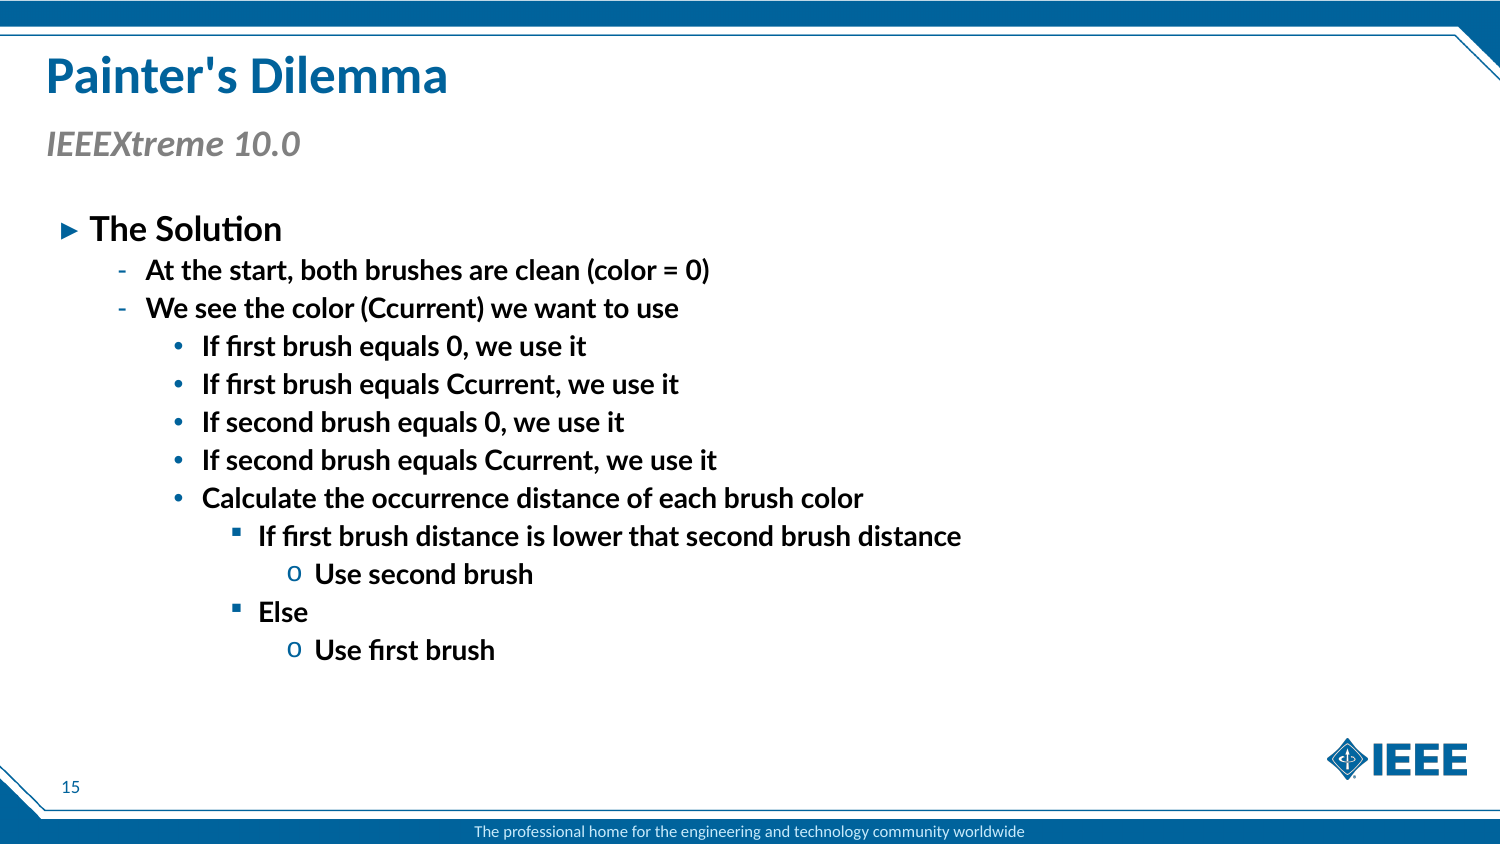

# Painter's Dilemma
IEEEXtreme 10.0
The Solution
At the start, both brushes are clean (color = 0)
We see the color (Ccurrent) we want to use
If first brush equals 0, we use it
If first brush equals Ccurrent, we use it
If second brush equals 0, we use it
If second brush equals Ccurrent, we use it
Calculate the occurrence distance of each brush color
If first brush distance is lower that second brush distance
Use second brush
Else
Use first brush
15